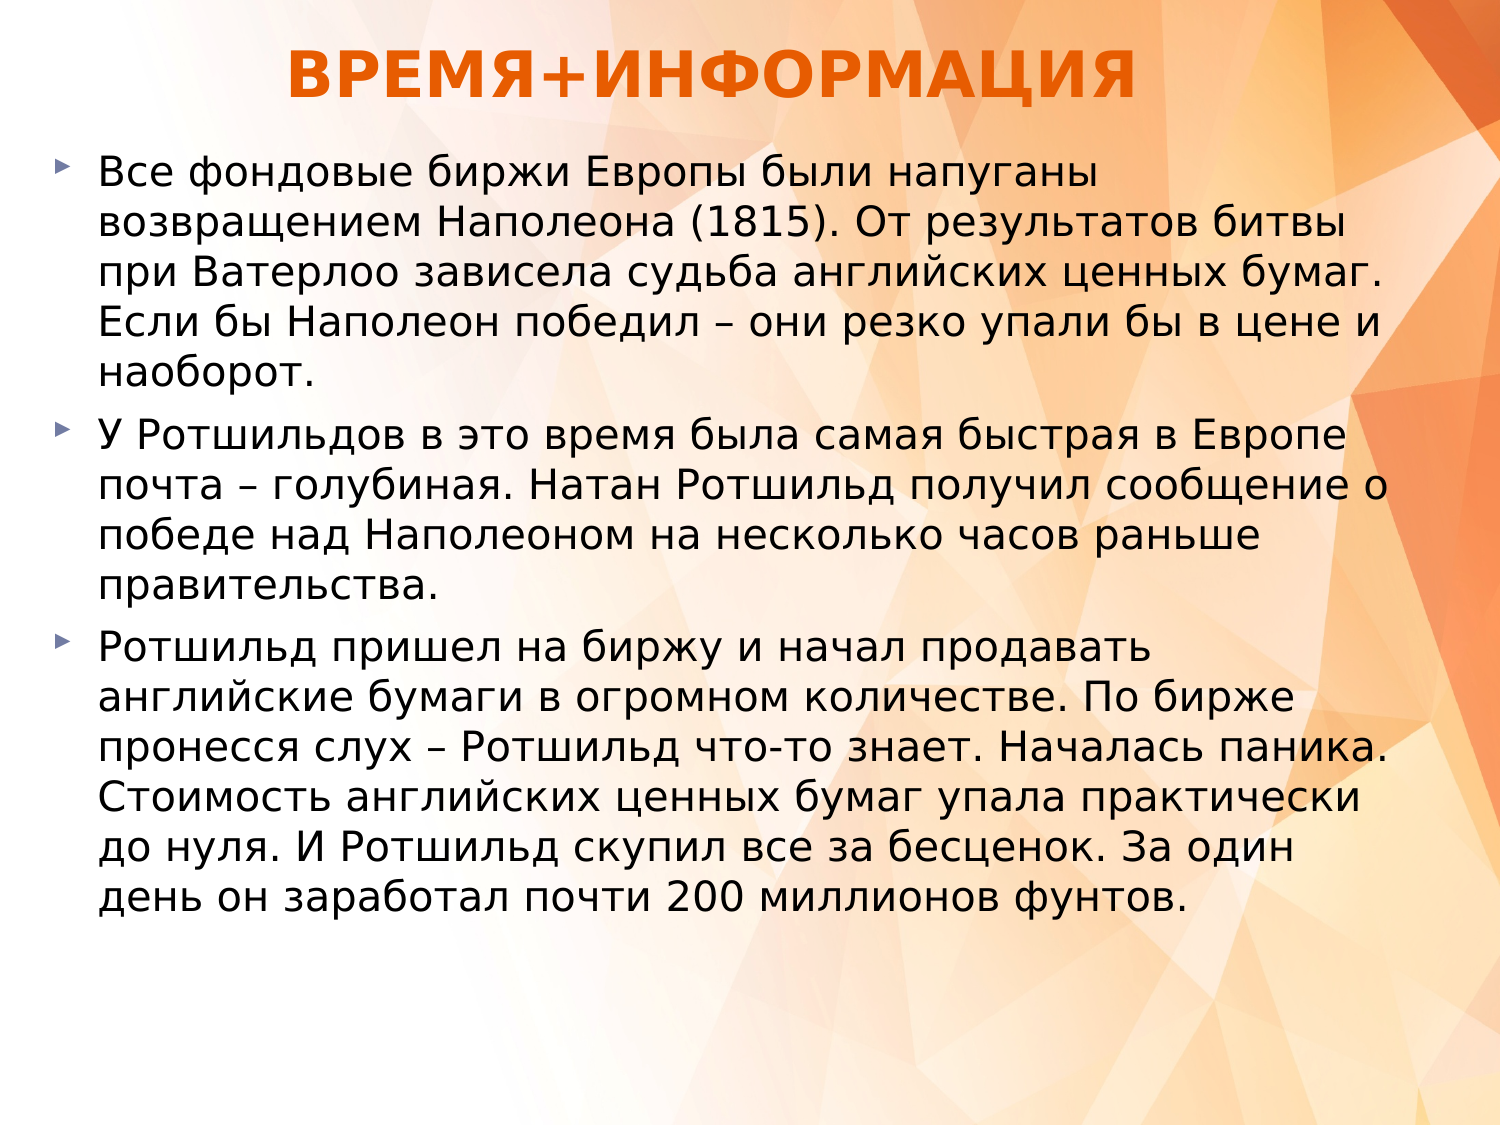

# ВРЕМЯ+ИНФОРМАЦИЯ
Все фондовые биржи Европы были напуганы возвращением Наполеона (1815). От результатов битвы при Ватерлоо зависела судьба английских ценных бумаг. Если бы Наполеон победил – они резко упали бы в цене и наоборот.
У Ротшильдов в это время была самая быстрая в Европе почта – голубиная. Натан Ротшильд получил сообщение о победе над Наполеоном на несколько часов раньше правительства.
Ротшильд пришел на биржу и начал продавать английские бумаги в огромном количестве. По бирже пронесся слух – Ротшильд что-то знает. Началась паника. Стоимость английских ценных бумаг упала практически до нуля. И Ротшильд скупил все за бесценок. За один день он заработал почти 200 миллионов фунтов.